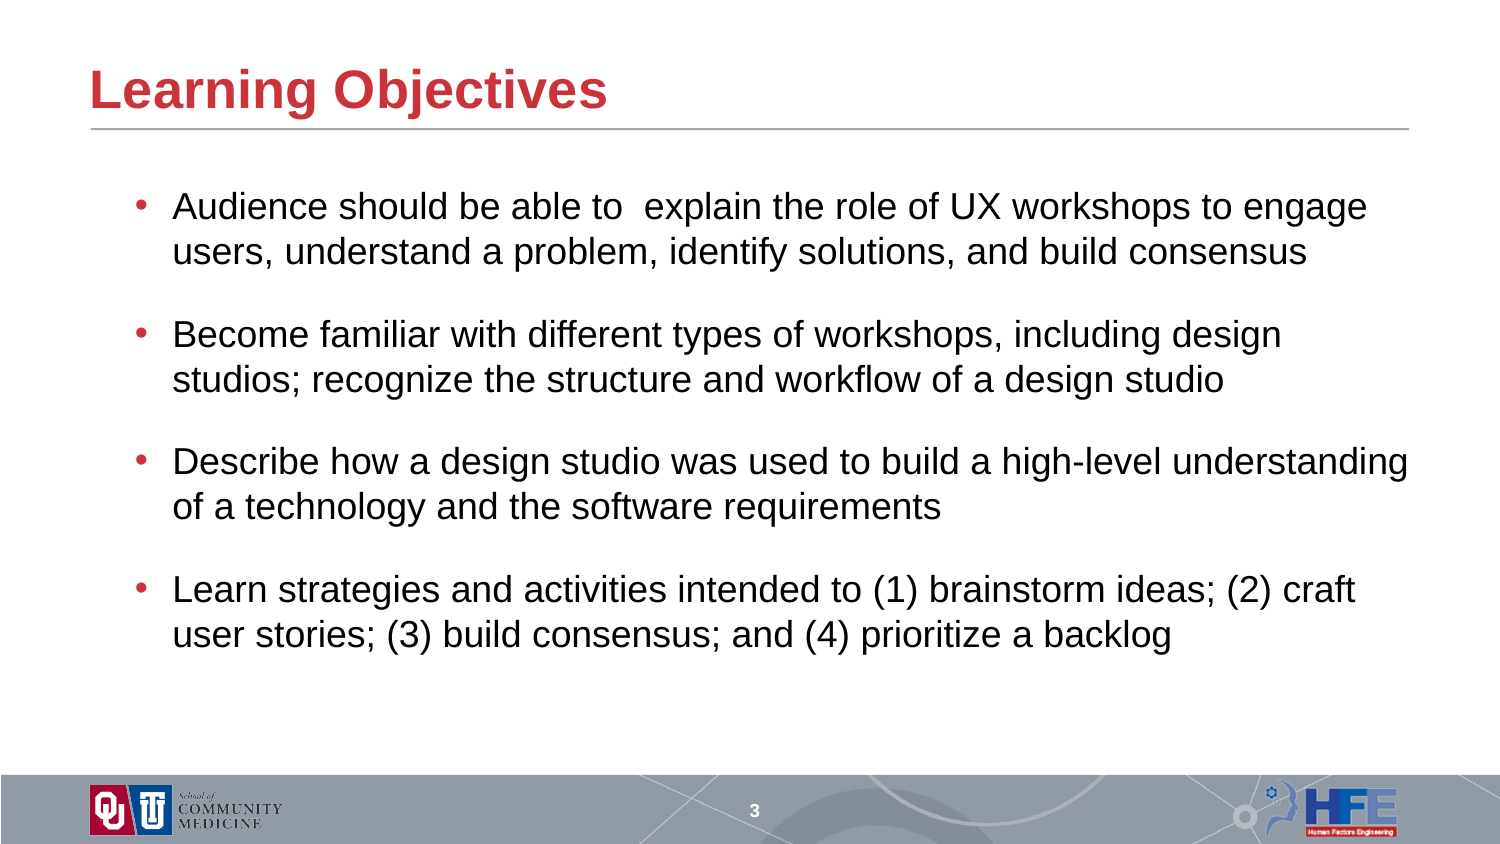

# Learning Objectives
Audience should be able to  explain the role of UX workshops to engage users, understand a problem, identify solutions, and build consensus
Become familiar with different types of workshops, including design studios; recognize the structure and workflow of a design studio
Describe how a design studio was used to build a high-level understanding of a technology and the software requirements
Learn strategies and activities intended to (1) brainstorm ideas; (2) craft user stories; (3) build consensus; and (4) prioritize a backlog

3